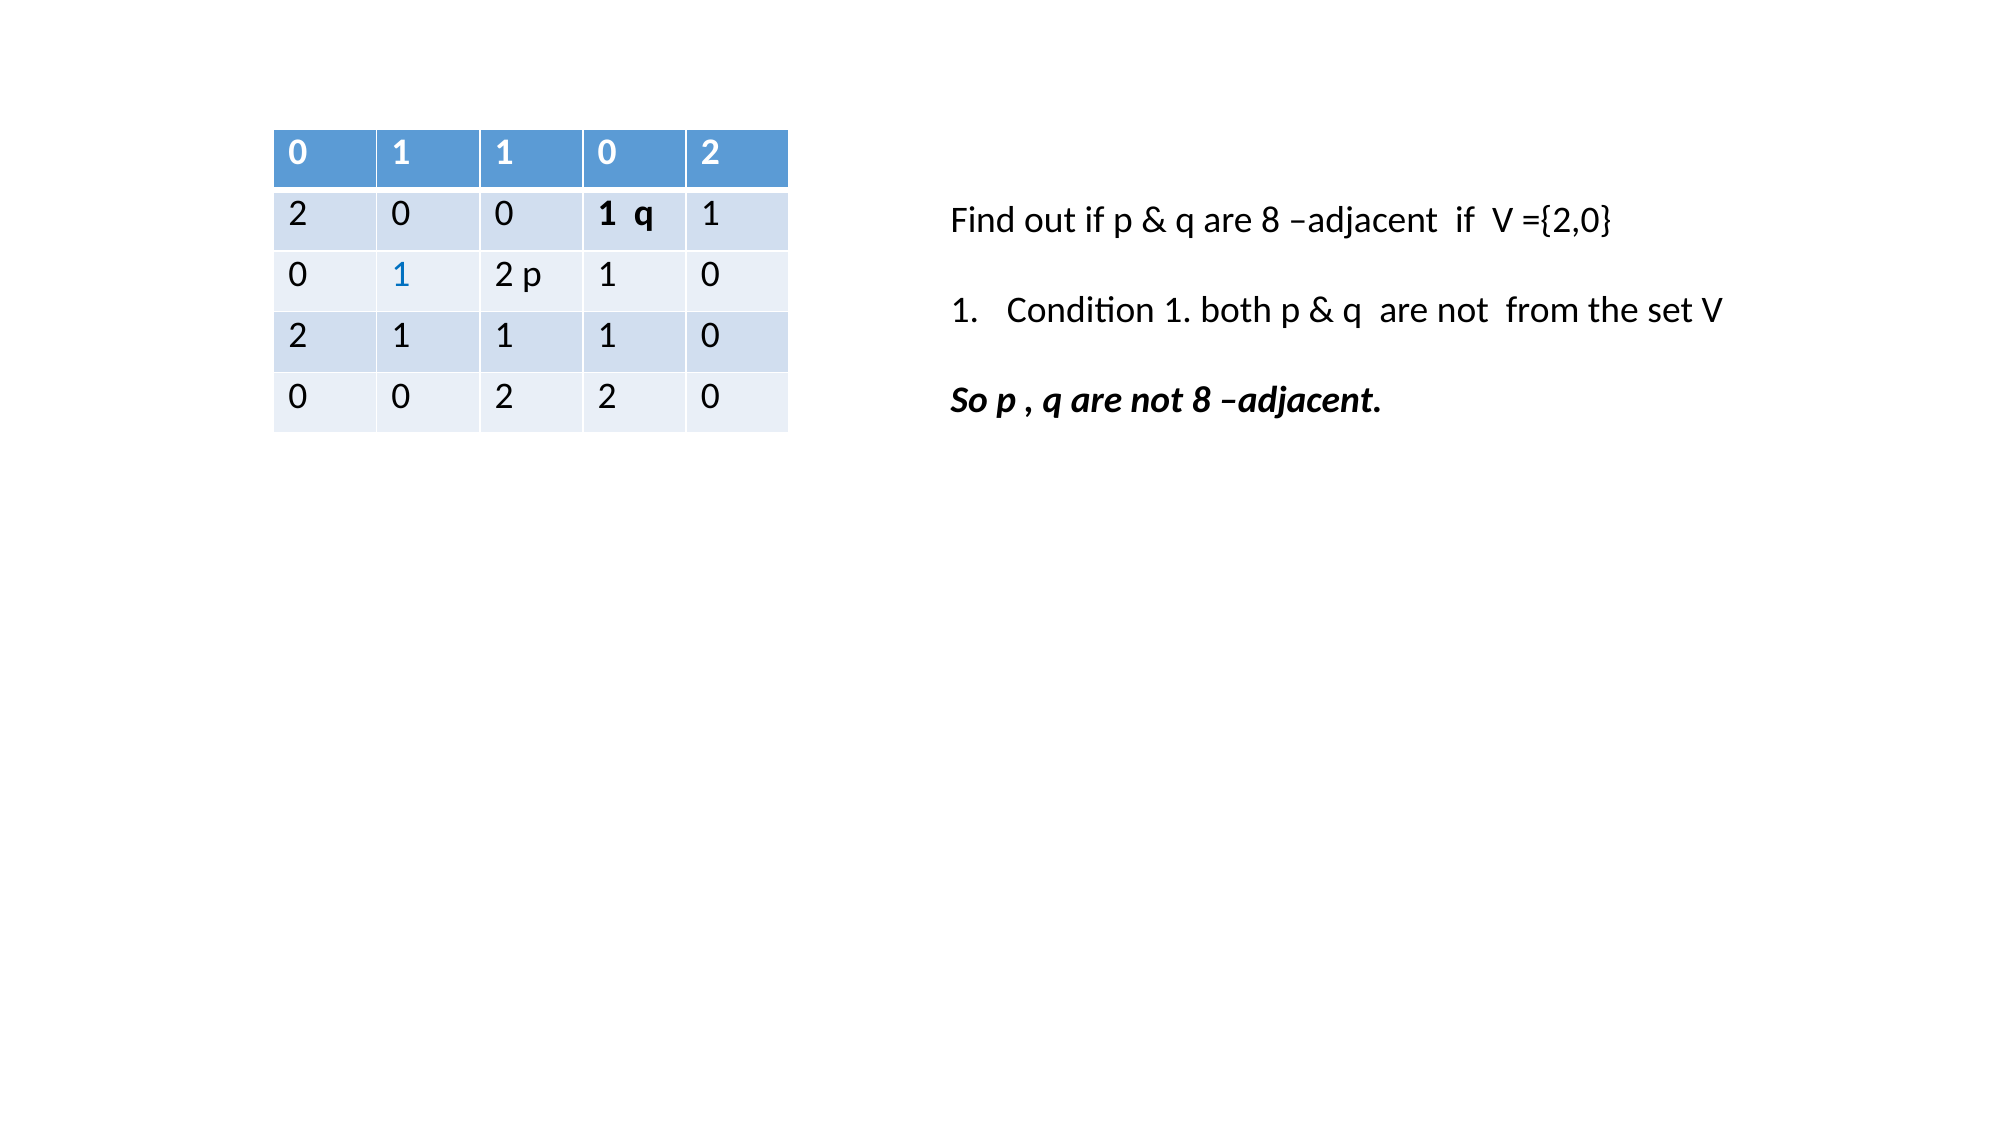

| 0 | 1 | 1 | 0 | 2 |
| --- | --- | --- | --- | --- |
| 2 | 0 | 0 | 1 q | 1 |
| 0 | 1 | 2 p | 1 | 0 |
| 2 | 1 | 1 | 1 | 0 |
| 0 | 0 | 2 | 2 | 0 |
Find out if p & q are 8 –adjacent  if  V ={2,0}

Condition 1. both p & q  are not  from the set V

So p , q are not 8 –adjacent.